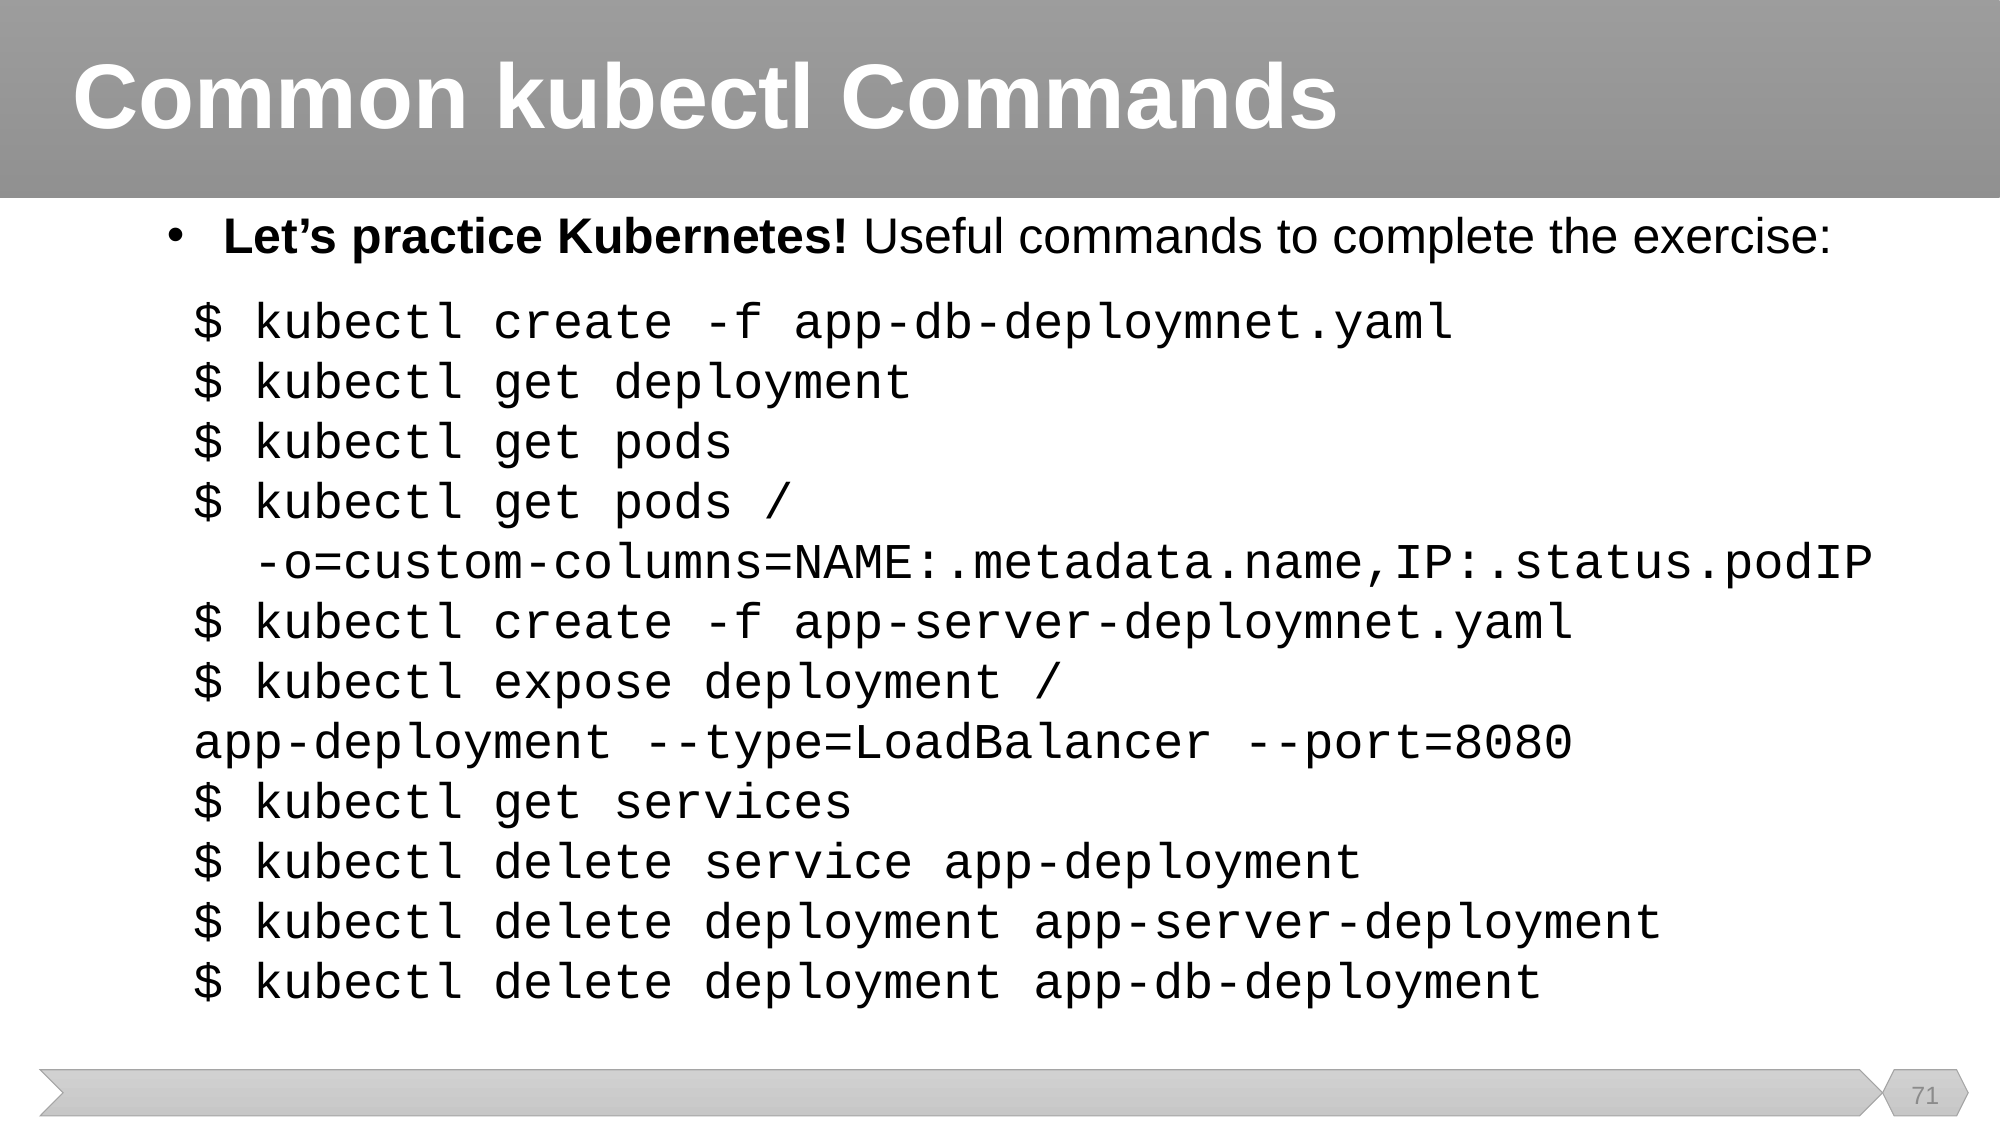

# Common kubectl Commands
Let’s practice Kubernetes! Useful commands to complete the exercise:
$ kubectl create -f app-db-deploymnet.yaml
$ kubectl get deployment
$ kubectl get pods
$ kubectl get pods /
  -o=custom-columns=NAME:.metadata.name,IP:.status.podIP
$ kubectl create -f app-server-deploymnet.yaml
$ kubectl expose deployment /
app-deployment --type=LoadBalancer --port=8080
$ kubectl get services
$ kubectl delete service app-deployment
$ kubectl delete deployment app-server-deployment
$ kubectl delete deployment app-db-deployment
71